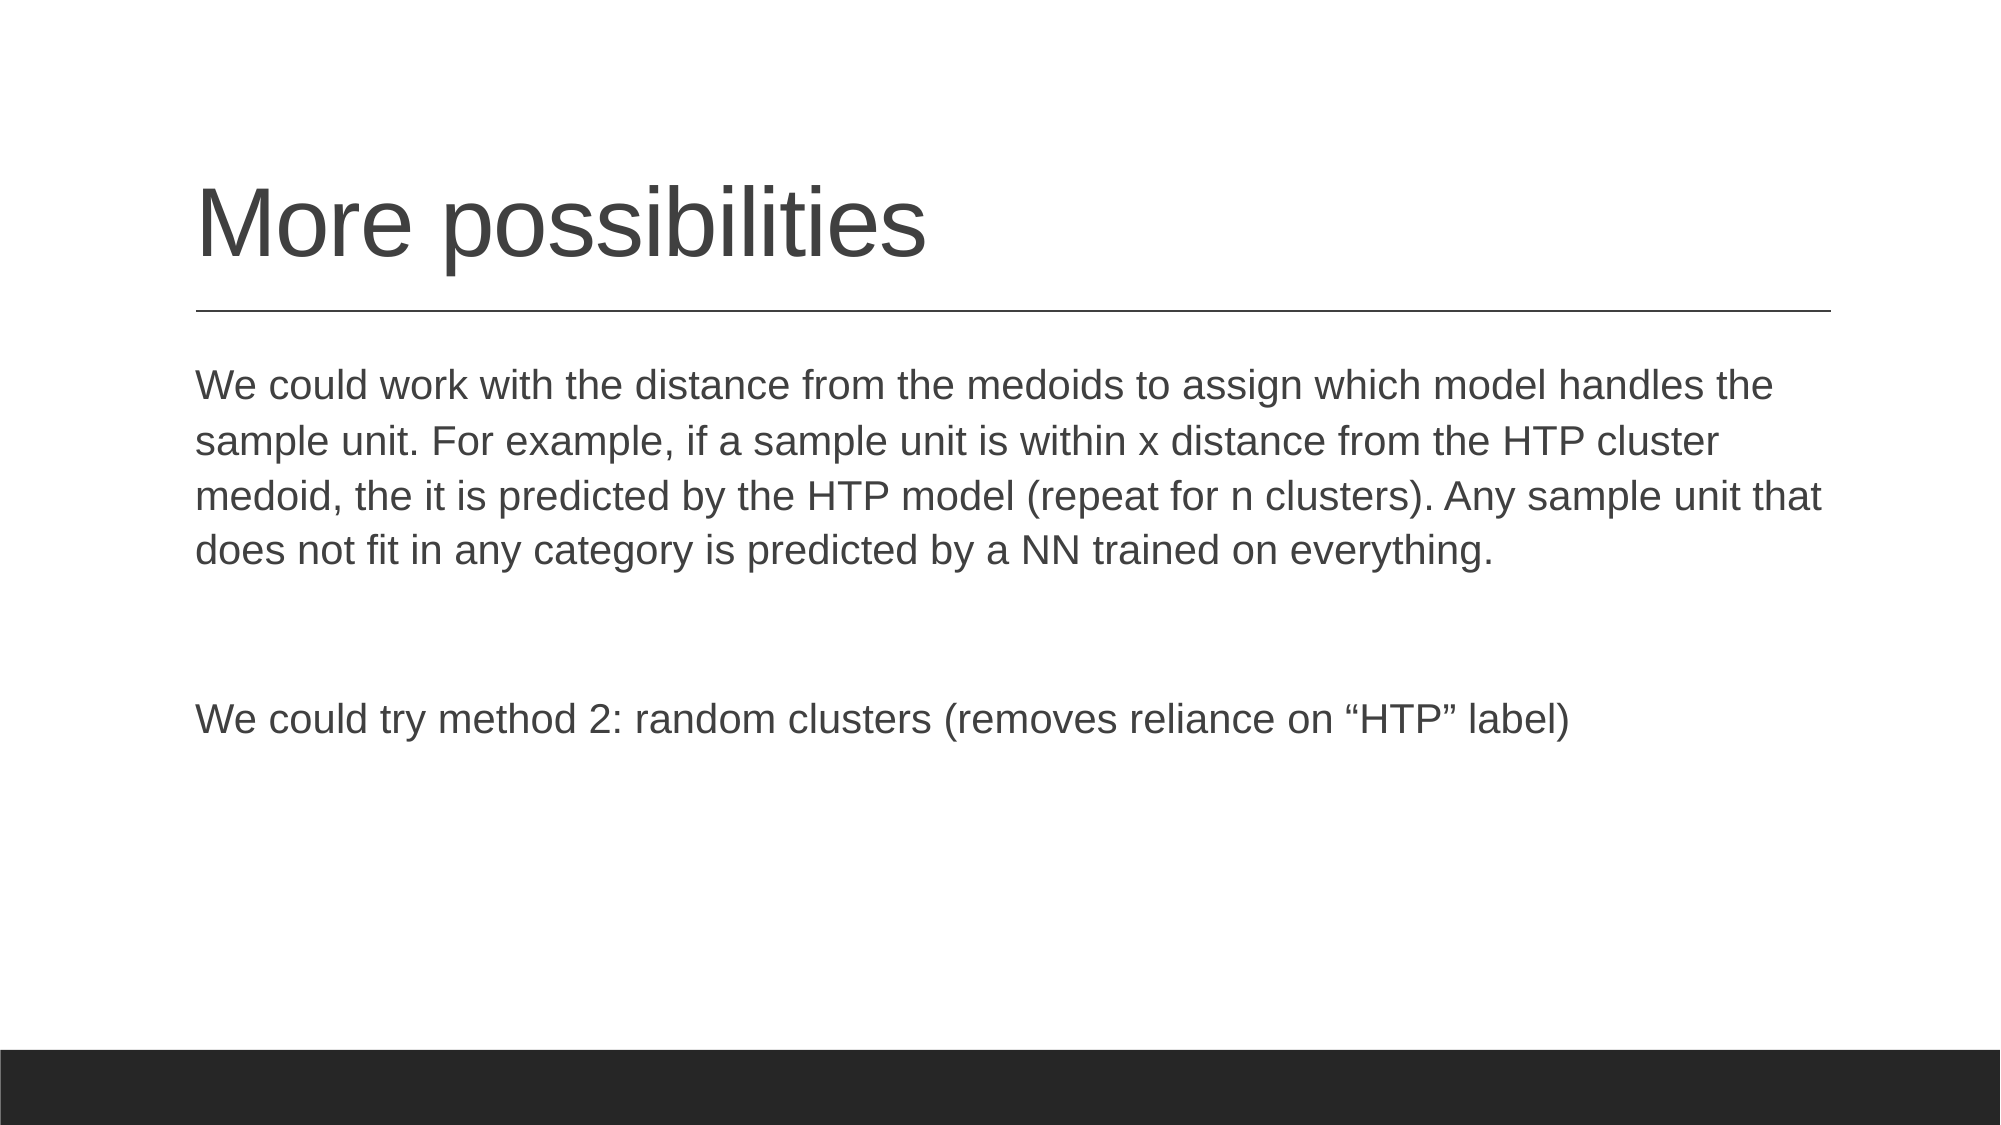

# More possibilities
We could work with the distance from the medoids to assign which model handles the sample unit. For example, if a sample unit is within x distance from the HTP cluster medoid, the it is predicted by the HTP model (repeat for n clusters). Any sample unit that does not fit in any category is predicted by a NN trained on everything.

We could try method 2: random clusters (removes reliance on “HTP” label)